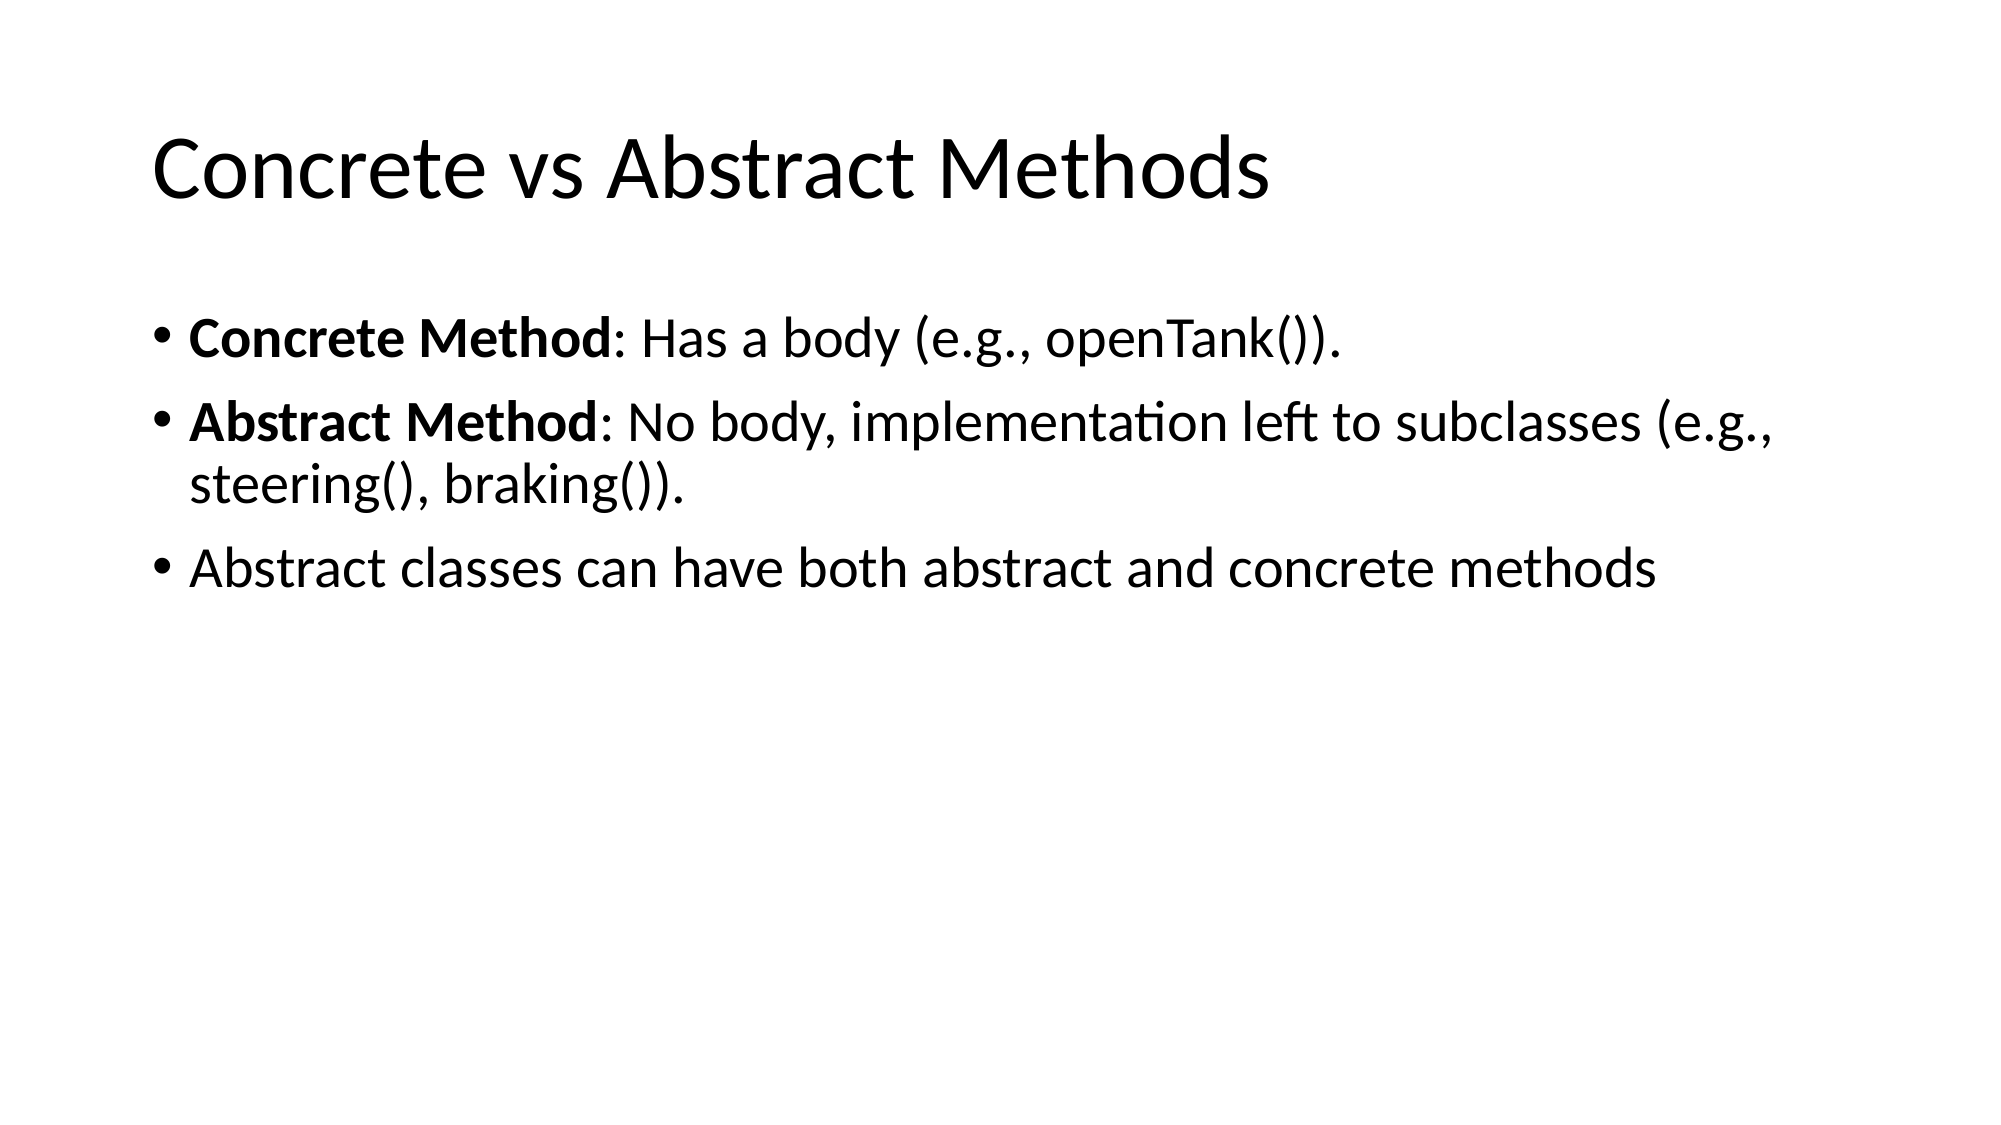

# Concrete vs Abstract Methods
Concrete Method: Has a body (e.g., openTank()).
Abstract Method: No body, implementation left to subclasses (e.g., steering(), braking()).
Abstract classes can have both abstract and concrete methods